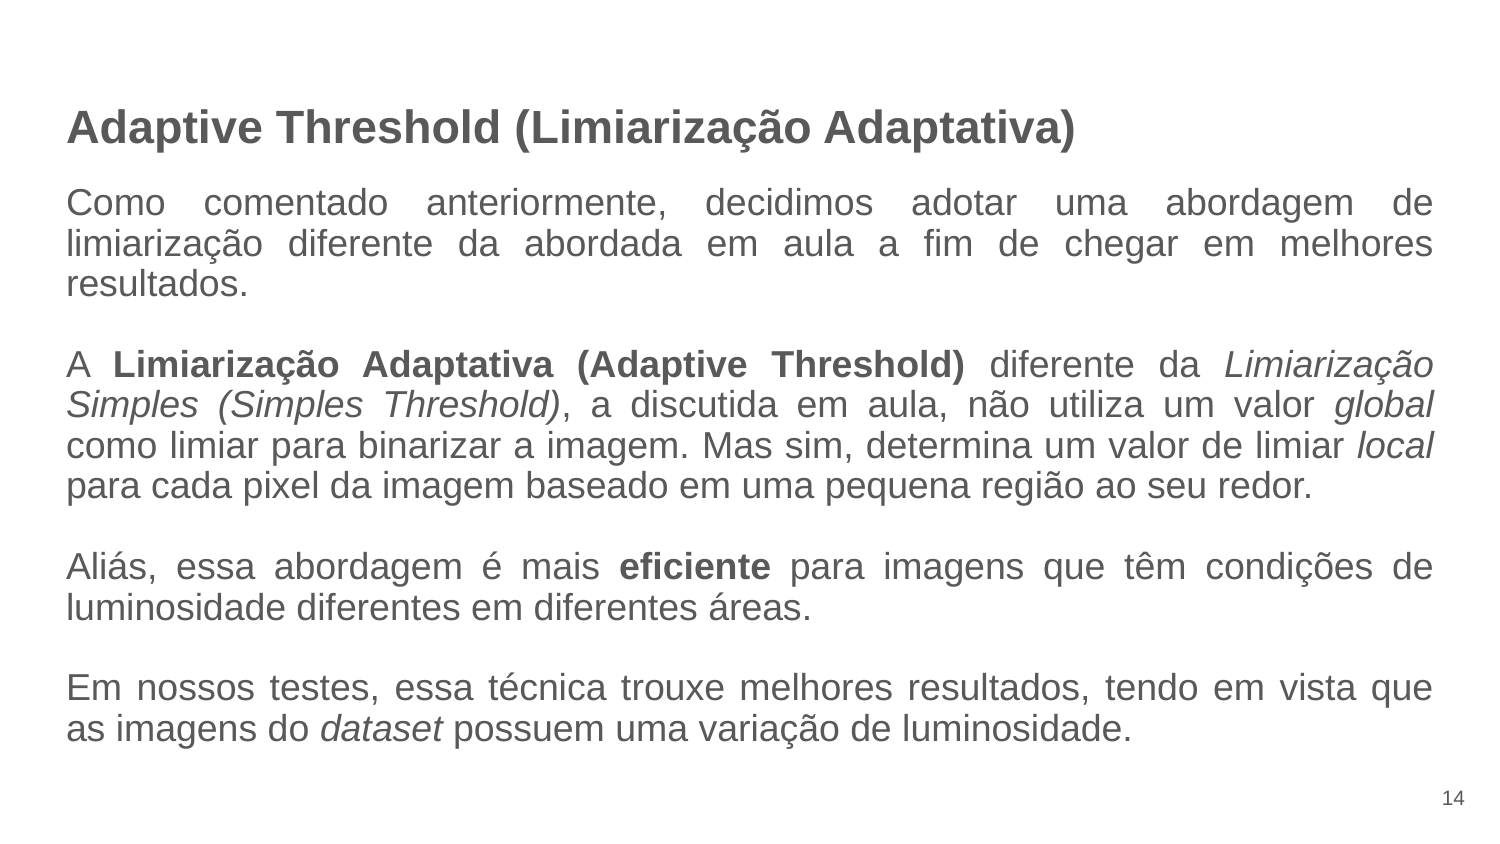

# Adaptive Threshold (Limiarização Adaptativa)
Como comentado anteriormente, decidimos adotar uma abordagem de limiarização diferente da abordada em aula a fim de chegar em melhores resultados.

A Limiarização Adaptativa (Adaptive Threshold) diferente da Limiarização Simples (Simples Threshold), a discutida em aula, não utiliza um valor global como limiar para binarizar a imagem. Mas sim, determina um valor de limiar local para cada pixel da imagem baseado em uma pequena região ao seu redor.

Aliás, essa abordagem é mais eficiente para imagens que têm condições de luminosidade diferentes em diferentes áreas.

Em nossos testes, essa técnica trouxe melhores resultados, tendo em vista que as imagens do dataset possuem uma variação de luminosidade.

14